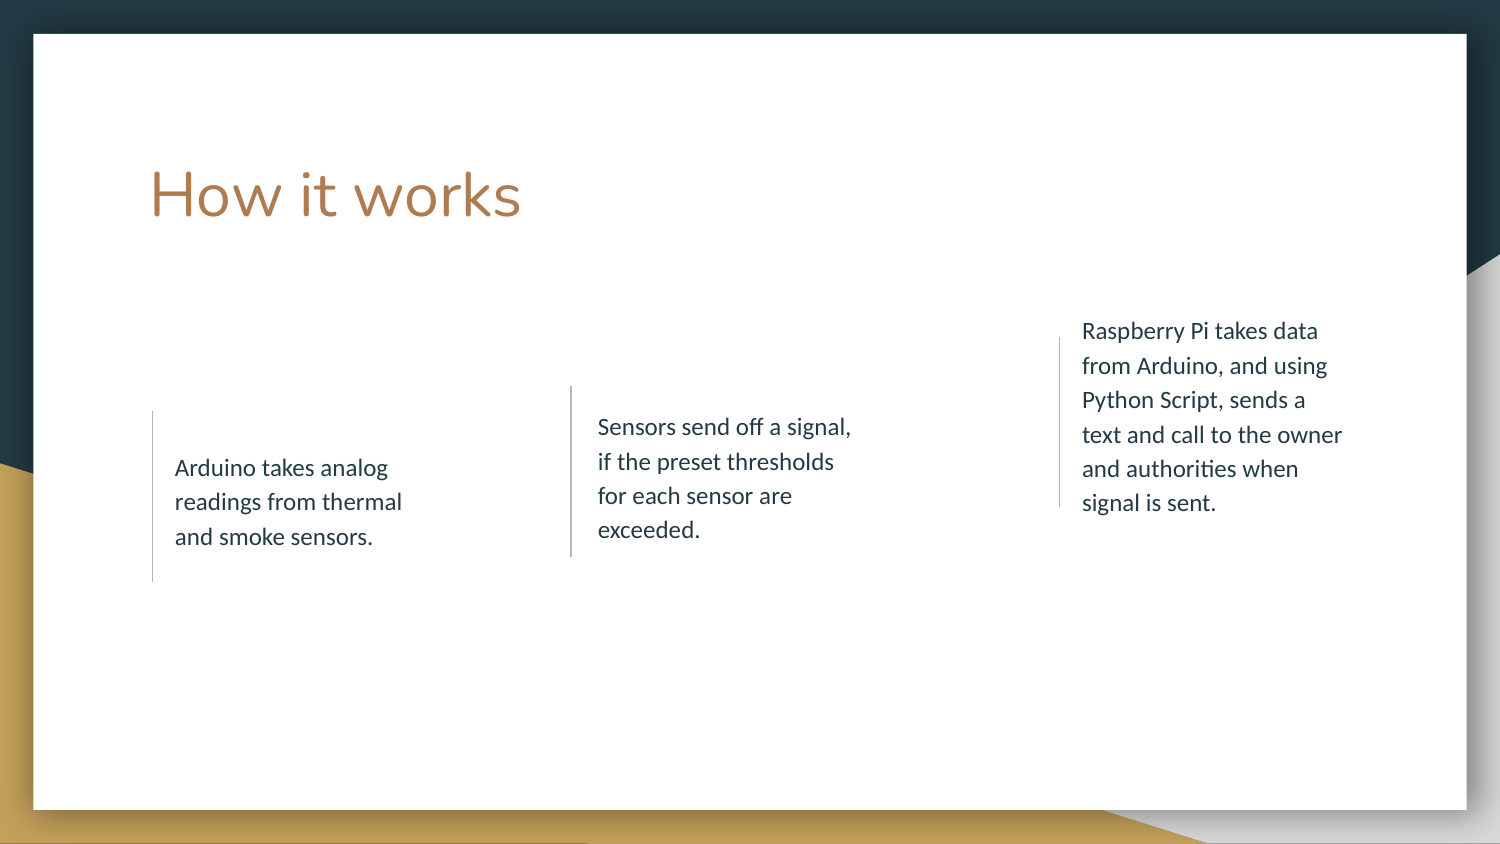

# How it works
Raspberry Pi takes data from Arduino, and using Python Script, sends a text and call to the owner and authorities when signal is sent.

Step 3
Step 2
Sensors send off a signal, if the preset thresholds for each sensor are exceeded.
Step 1
Arduino takes analog readings from thermal and smoke sensors.